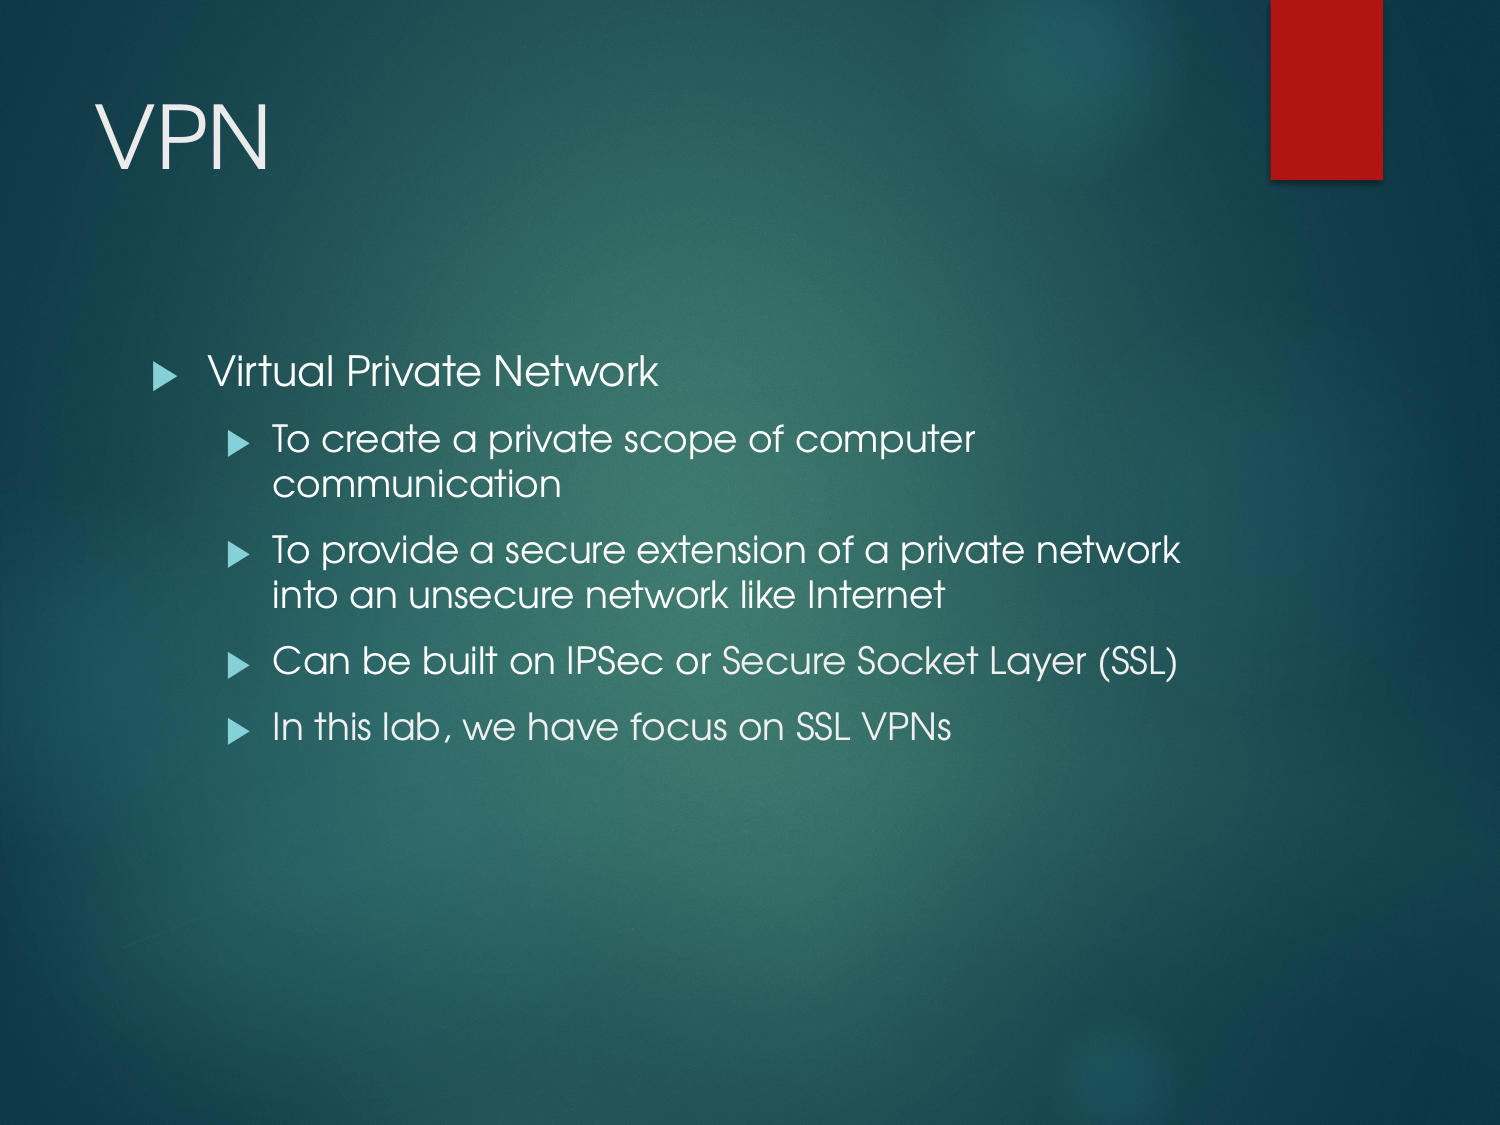

# VPN
Virtual Private Network
To create a private scope of computer communication
To provide a secure extension of a private network into an unsecure network like Internet
Can be built on IPSec or Secure Socket Layer (SSL)
In this lab, we have focus on SSL VPNs